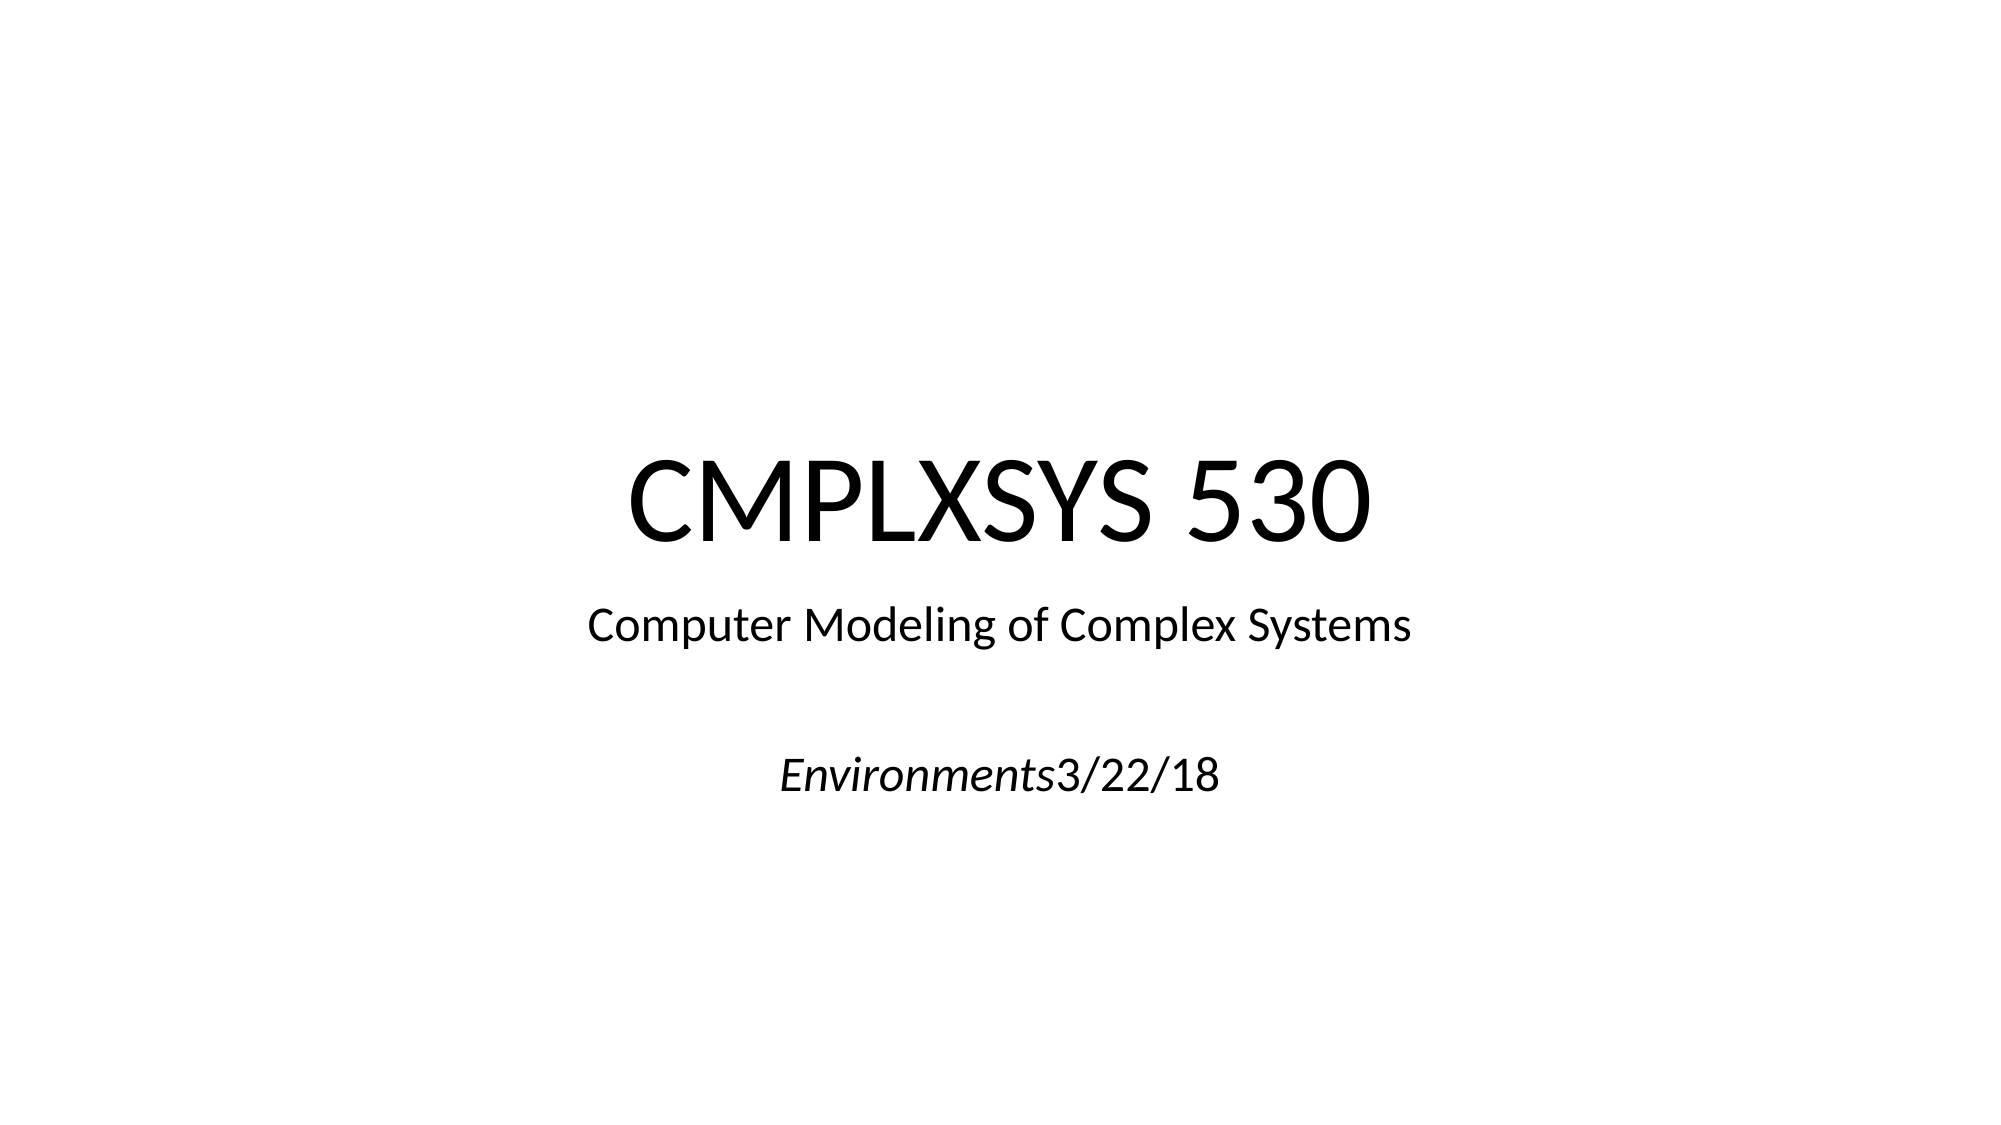

# CMPLXSYS 530
Computer Modeling of Complex Systems

Environments3/22/18